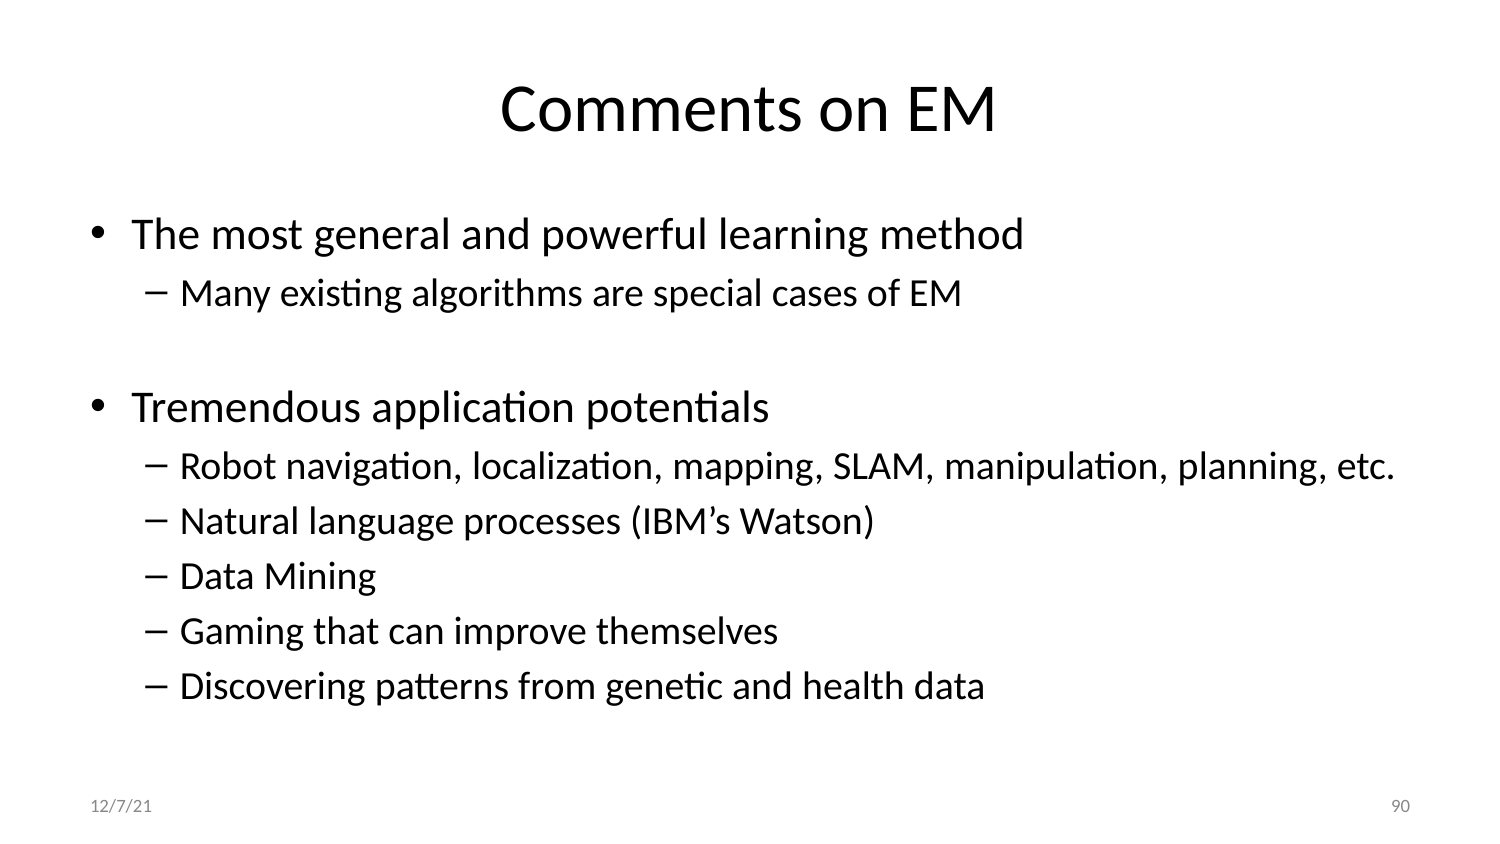

# Comments on EM
The most general and powerful learning method
Many existing algorithms are special cases of EM

Tremendous application potentials
Robot navigation, localization, mapping, SLAM, manipulation, planning, etc.
Natural language processes (IBM’s Watson)
Data Mining
Gaming that can improve themselves
Discovering patterns from genetic and health data
12/7/21
90